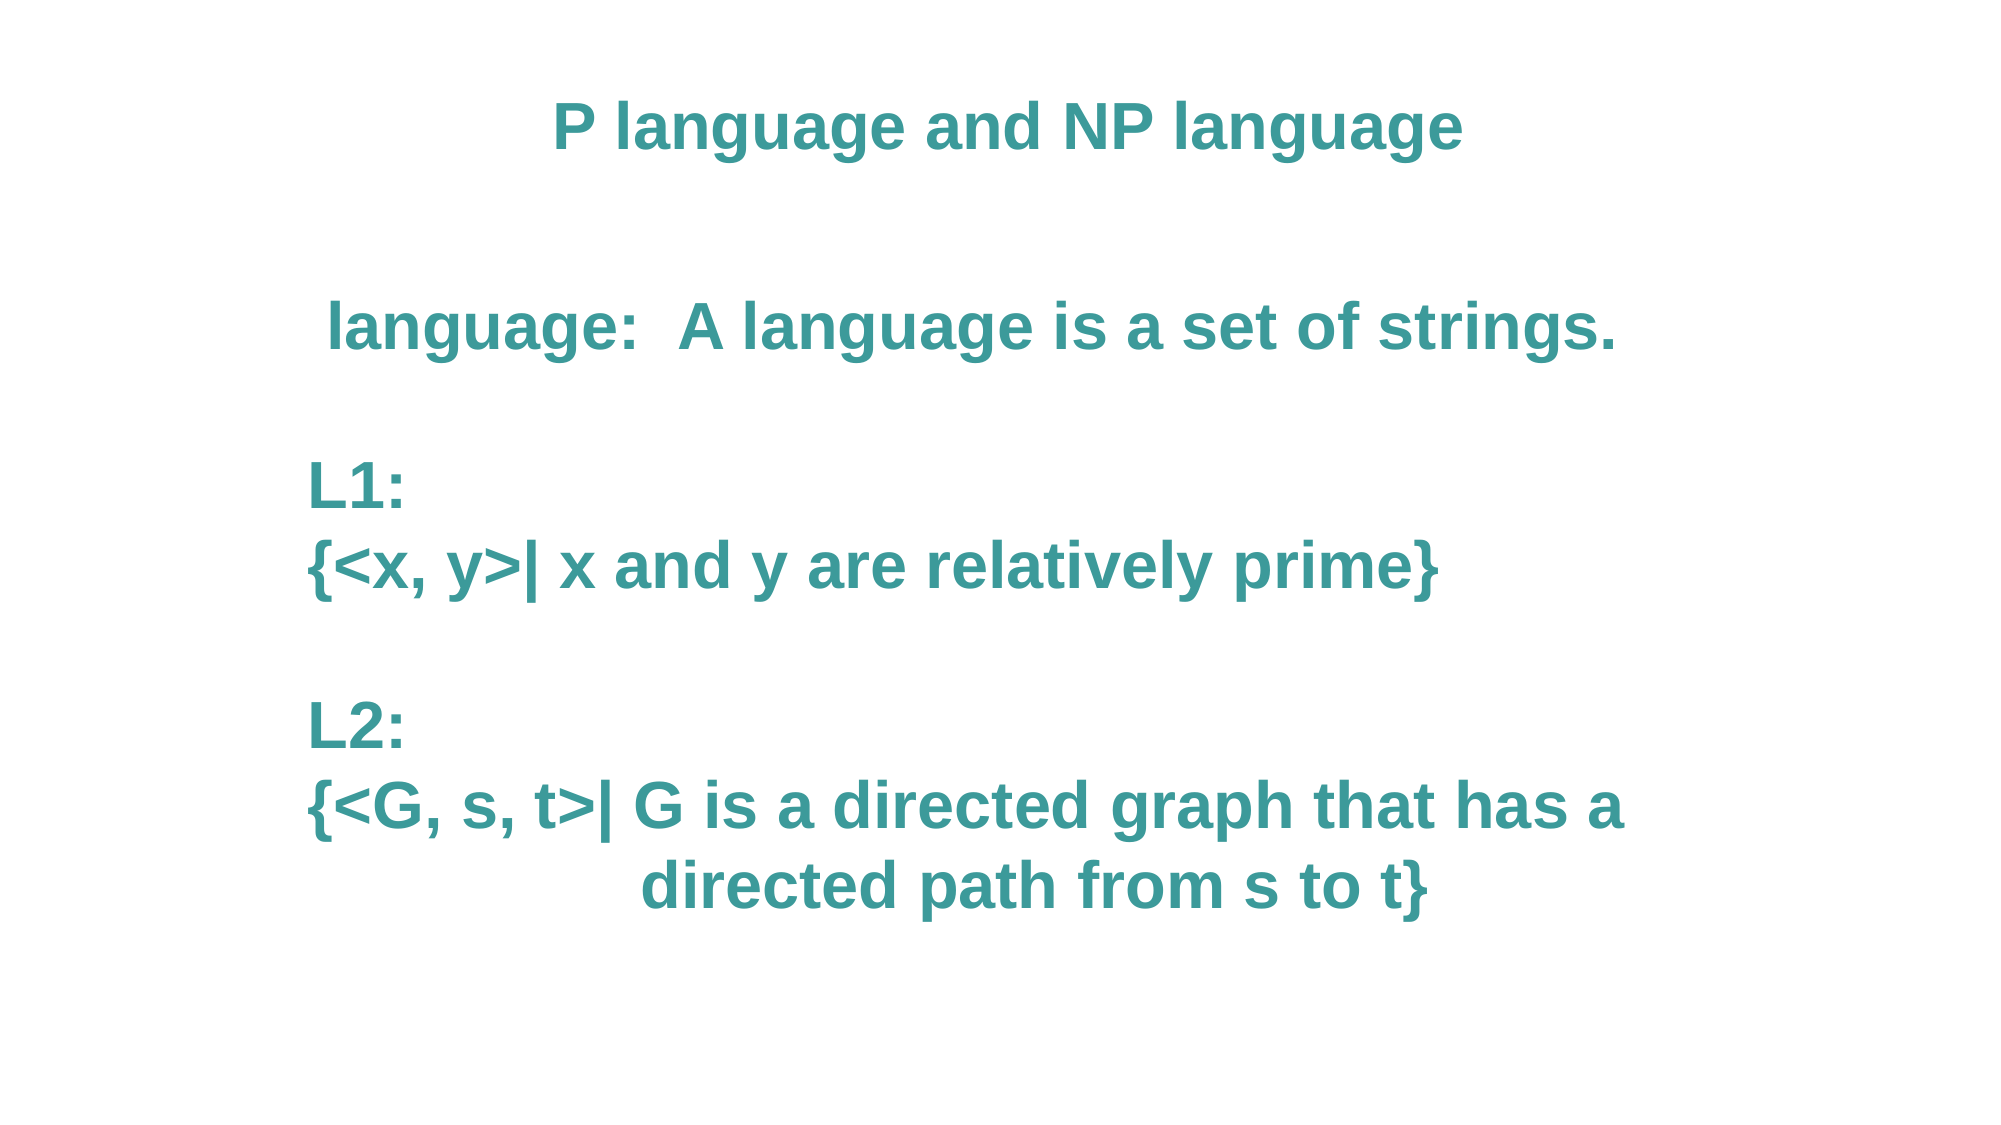

P language and NP language
 language:  A language is a set of strings.

L1:
{<x, y>| x and y are relatively prime}

L2:
{<G, s, t>| G is a directed graph that has a
                  directed path from s to t}